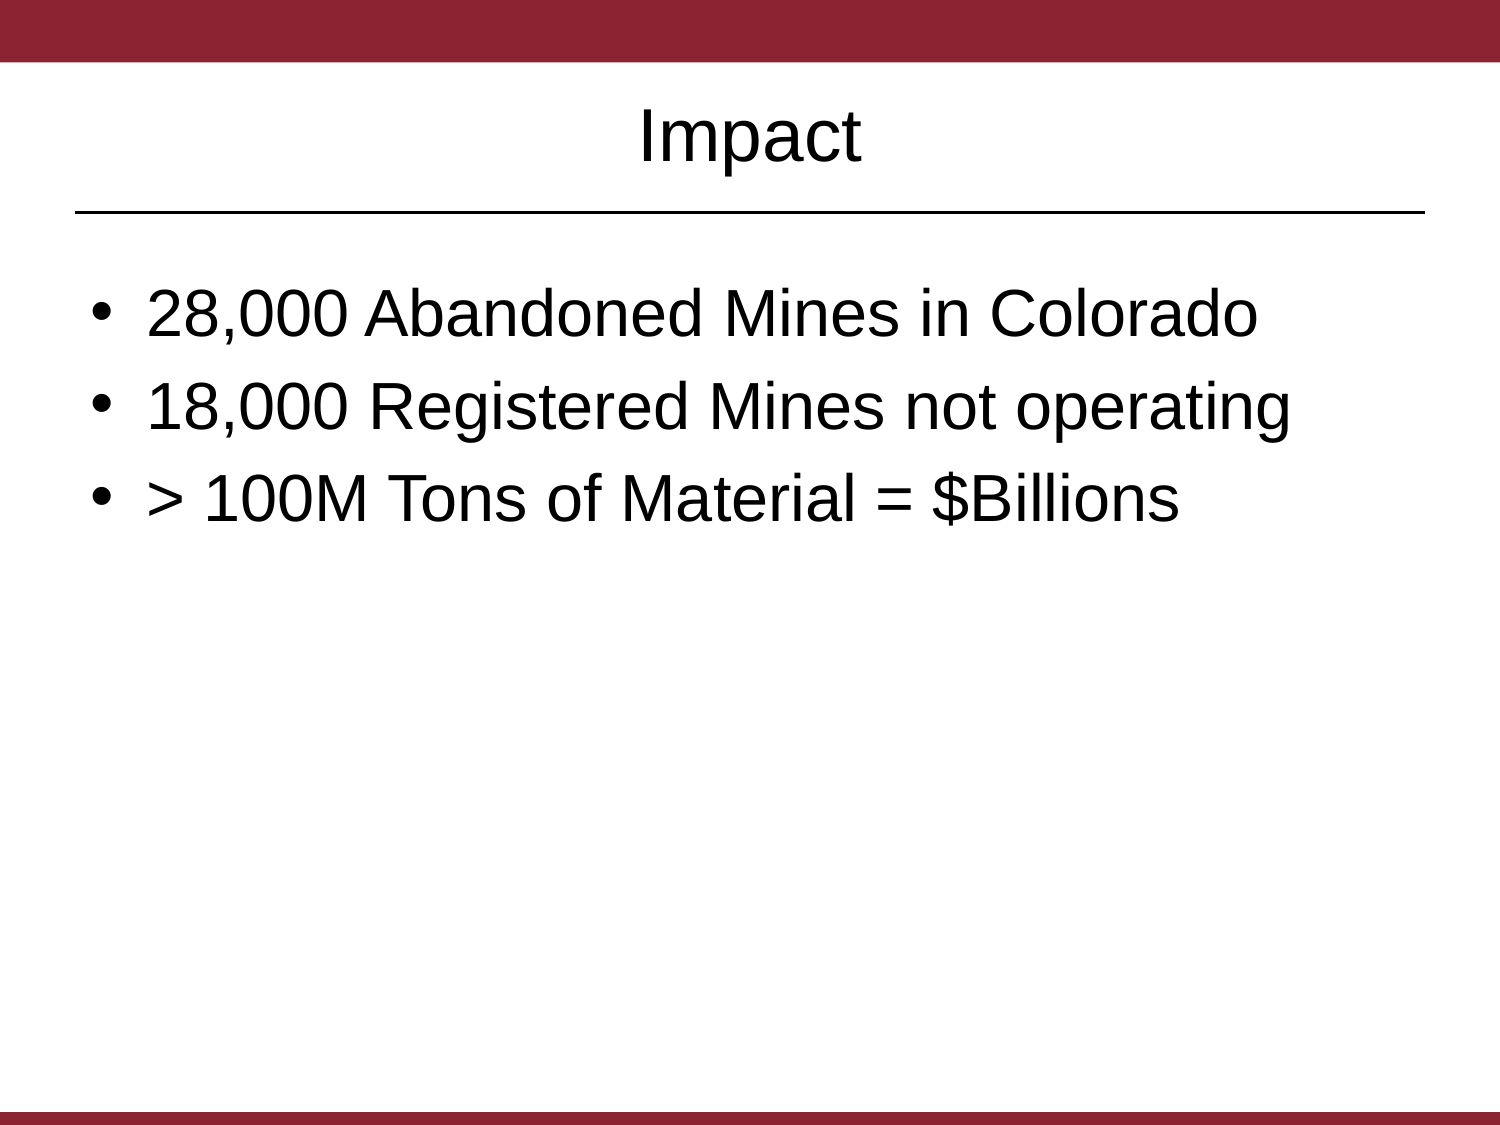

# Impact
28,000 Abandoned Mines in Colorado
18,000 Registered Mines not operating
> 100M Tons of Material = $Billions